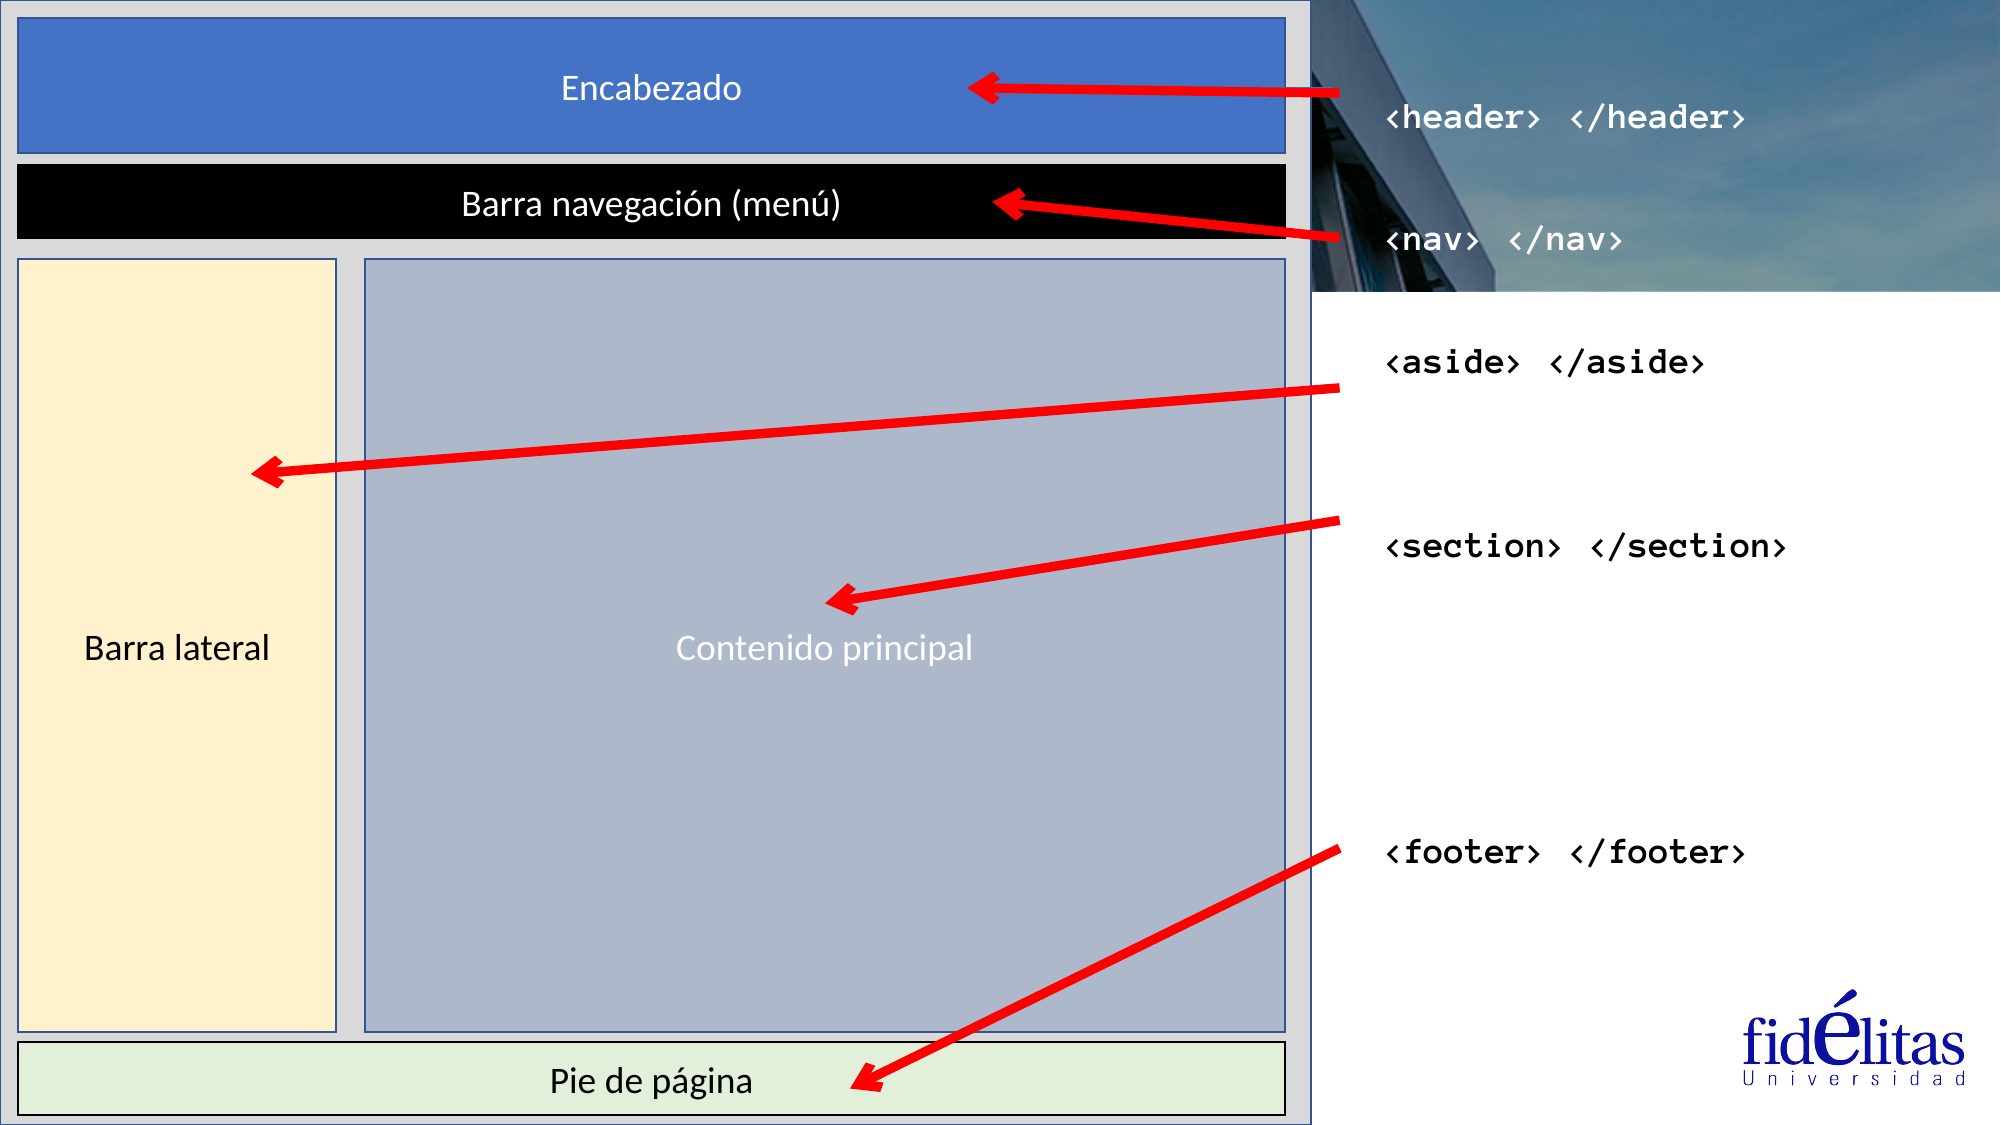

Encabezado
<header> </header>

<nav> </nav>

<aside> </aside>

<section> </section>

<footer> </footer>

<header> </header>

<nav> </nav>

<aside> </aside>

<section> </section>

<footer> </footer>

Barra navegación (menú)
Barra lateral
Contenido principal
Pie de página